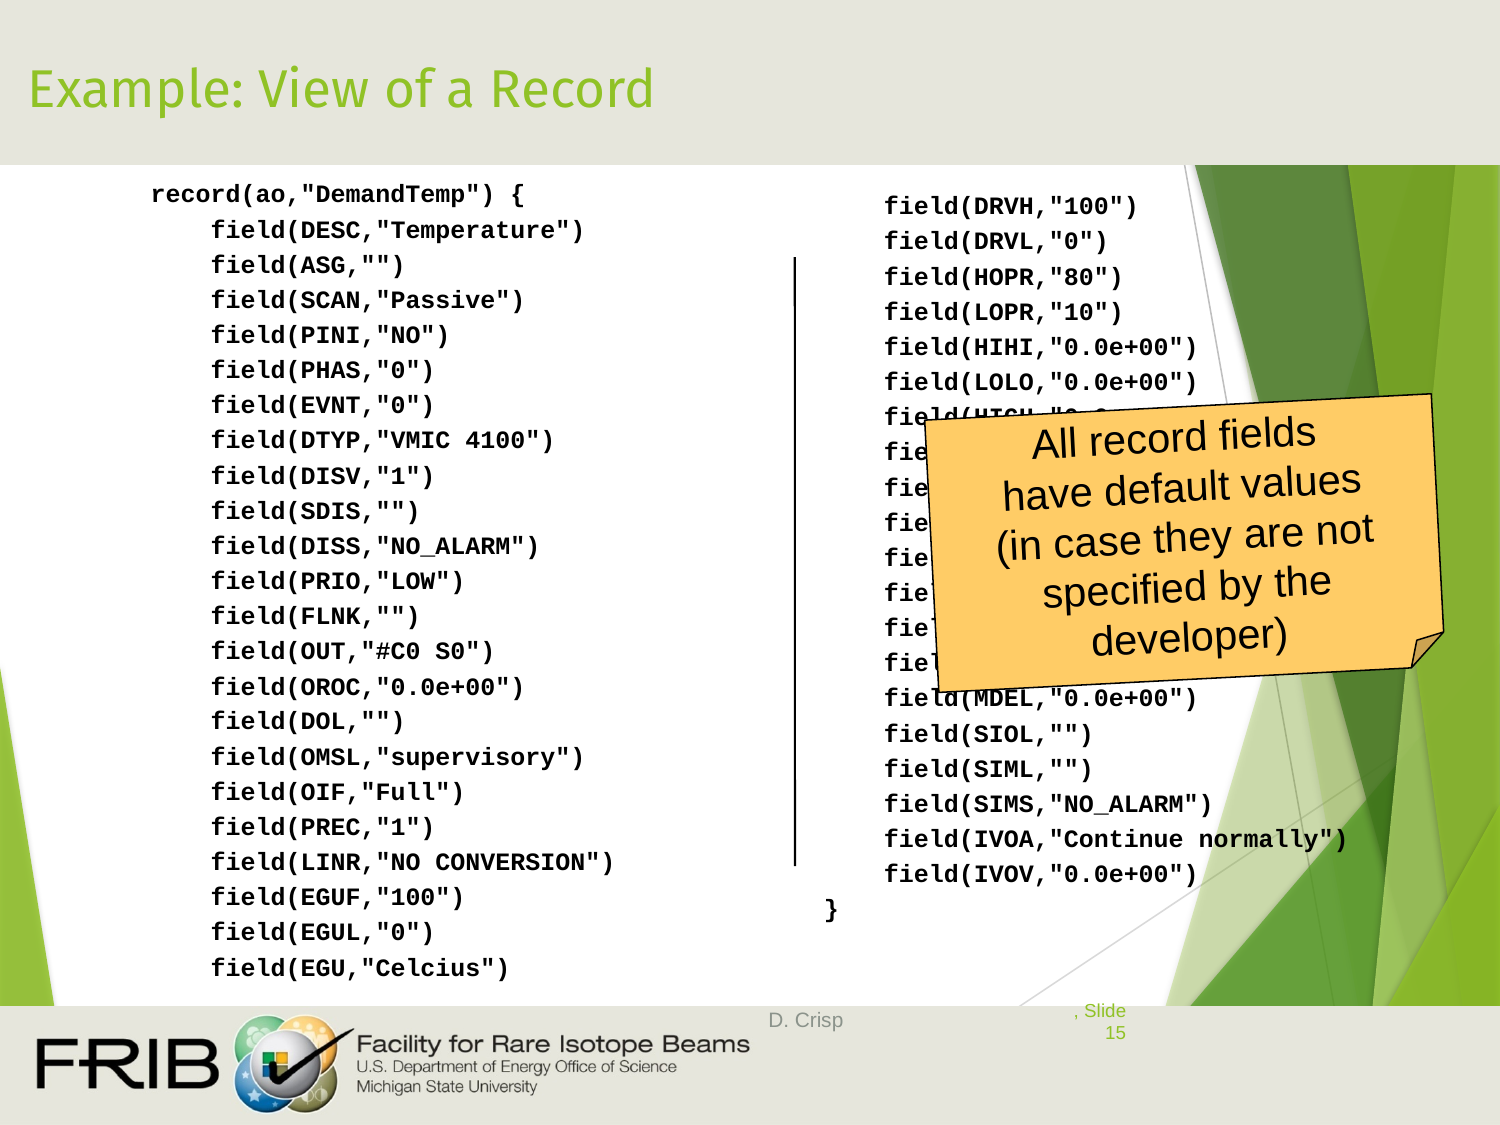

# Example: View of a Record
record(ao,"DemandTemp") {
    field(DESC,"Temperature")
    field(ASG,"")
    field(SCAN,"Passive")
    field(PINI,"NO")
    field(PHAS,"0")
    field(EVNT,"0")
    field(DTYP,"VMIC 4100")
    field(DISV,"1")
    field(SDIS,"")
    field(DISS,"NO_ALARM")
    field(PRIO,"LOW")
    field(FLNK,"")
    field(OUT,"#C0 S0")
    field(OROC,"0.0e+00")
    field(DOL,"")
    field(OMSL,"supervisory")
    field(OIF,"Full")
    field(PREC,"1")
    field(LINR,"NO CONVERSION")
    field(EGUF,"100")
    field(EGUL,"0")
    field(EGU,"Celcius")
    field(DRVH,"100")
    field(DRVL,"0")
    field(HOPR,"80")
    field(LOPR,"10")
    field(HIHI,"0.0e+00")
    field(LOLO,"0.0e+00")
    field(HIGH,"0.0e+00")
    field(LOW,"0.0e+00")
    field(HHSV,"NO_ALARM")
    field(LLSV,"NO_ALARM")
    field(HSV,"NO_ALARM")
    field(LSV,"NO_ALARM")
    field(HYST,"0.0e+00")
    field(ADEL,"0.0e+00")
    field(MDEL,"0.0e+00")
    field(SIOL,"")
    field(SIML,"")
    field(SIMS,"NO_ALARM")
    field(IVOA,"Continue normally")
    field(IVOV,"0.0e+00")
}

All record fields
have default values
(in case they are not
specified by the
developer)
D. Crisp
, Slide 15